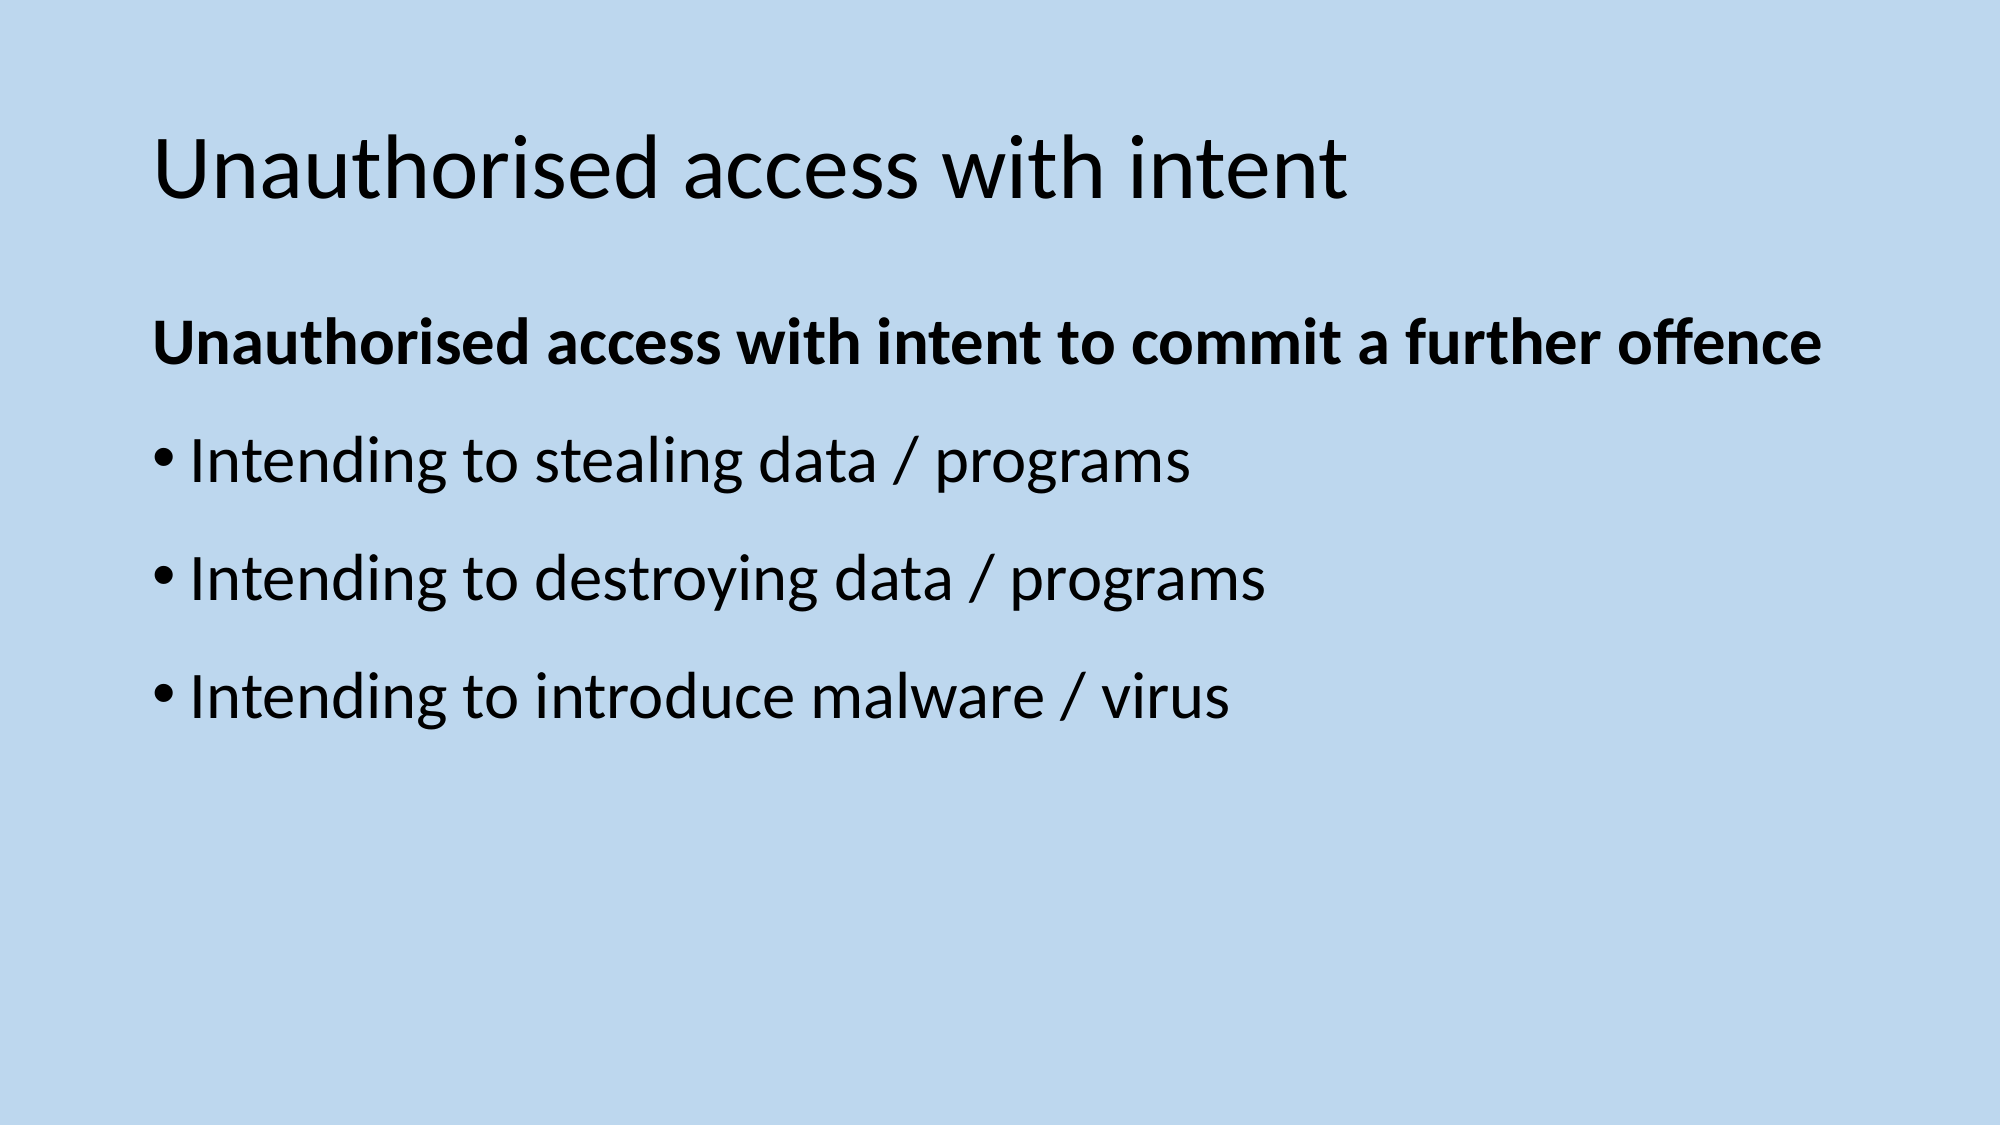

# Unauthorised access with intent
Unauthorised access with intent to commit a further offence
Intending to stealing data / programs
Intending to destroying data / programs
Intending to introduce malware / virus